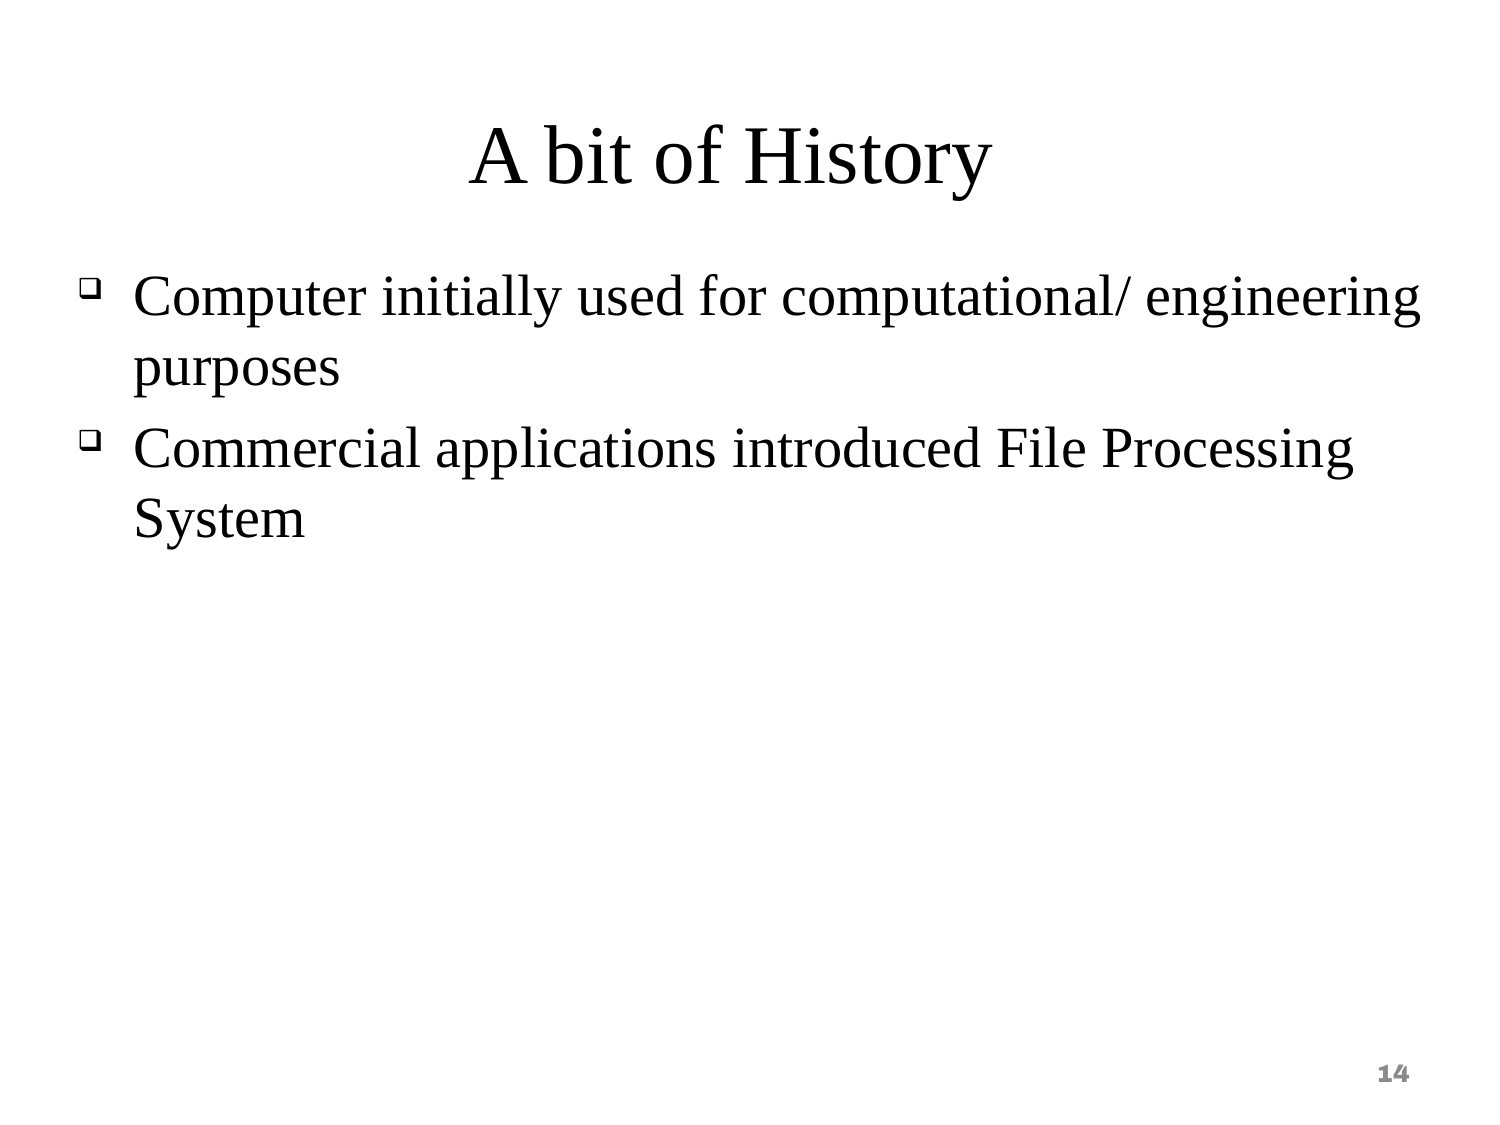

# A bit of History
Computer initially used for computational/ engineering purposes
Commercial applications introduced File Processing System
14